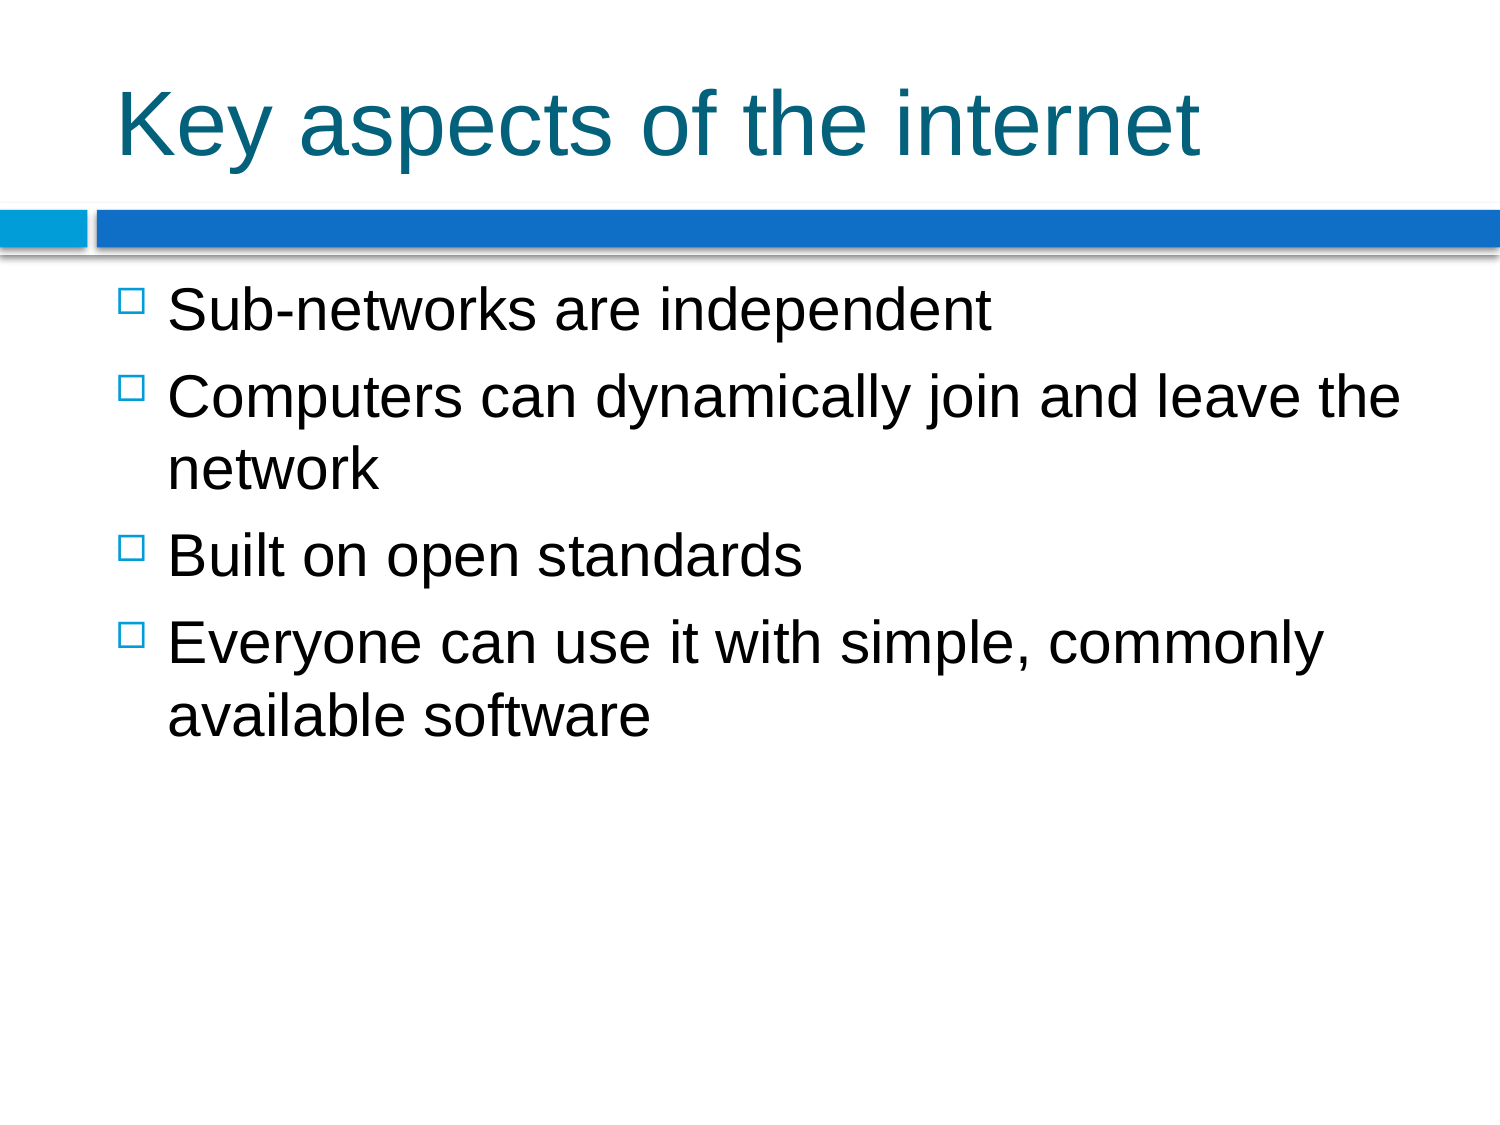

# Key aspects of the internet
11
Sub-networks are independent
Computers can dynamically join and leave the network
Built on open standards
Everyone can use it with simple, commonly available software